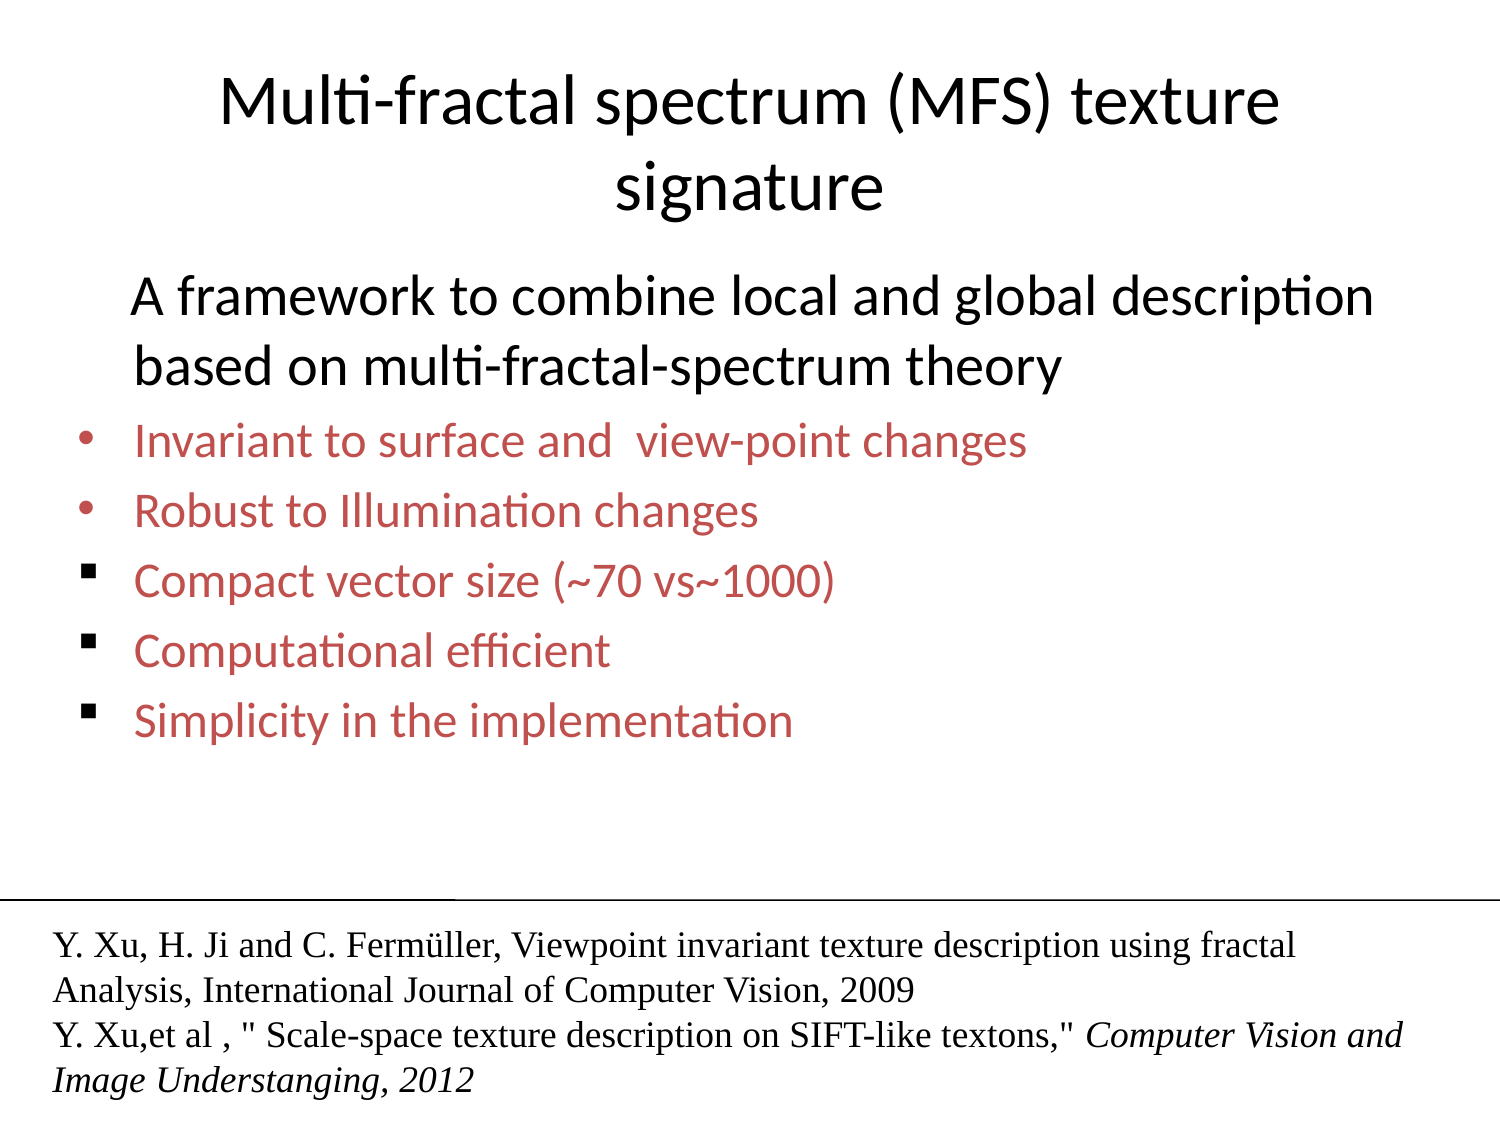

# Multi-fractal spectrum (MFS) texture signature
    A framework to combine local and global description based on multi-fractal-spectrum theory
Invariant to surface and  view-point changes
Robust to Illumination changes
Compact vector size (~70 vs~1000)
Computational efficient
Simplicity in the implementation

Y. Xu, H. Ji and C. Fermüller, Viewpoint invariant texture description using fractal
Analysis, International Journal of Computer Vision, 2009
Y. Xu,et al , " Scale-space texture description on SIFT-like textons," Computer Vision and Image Understanging, 2012